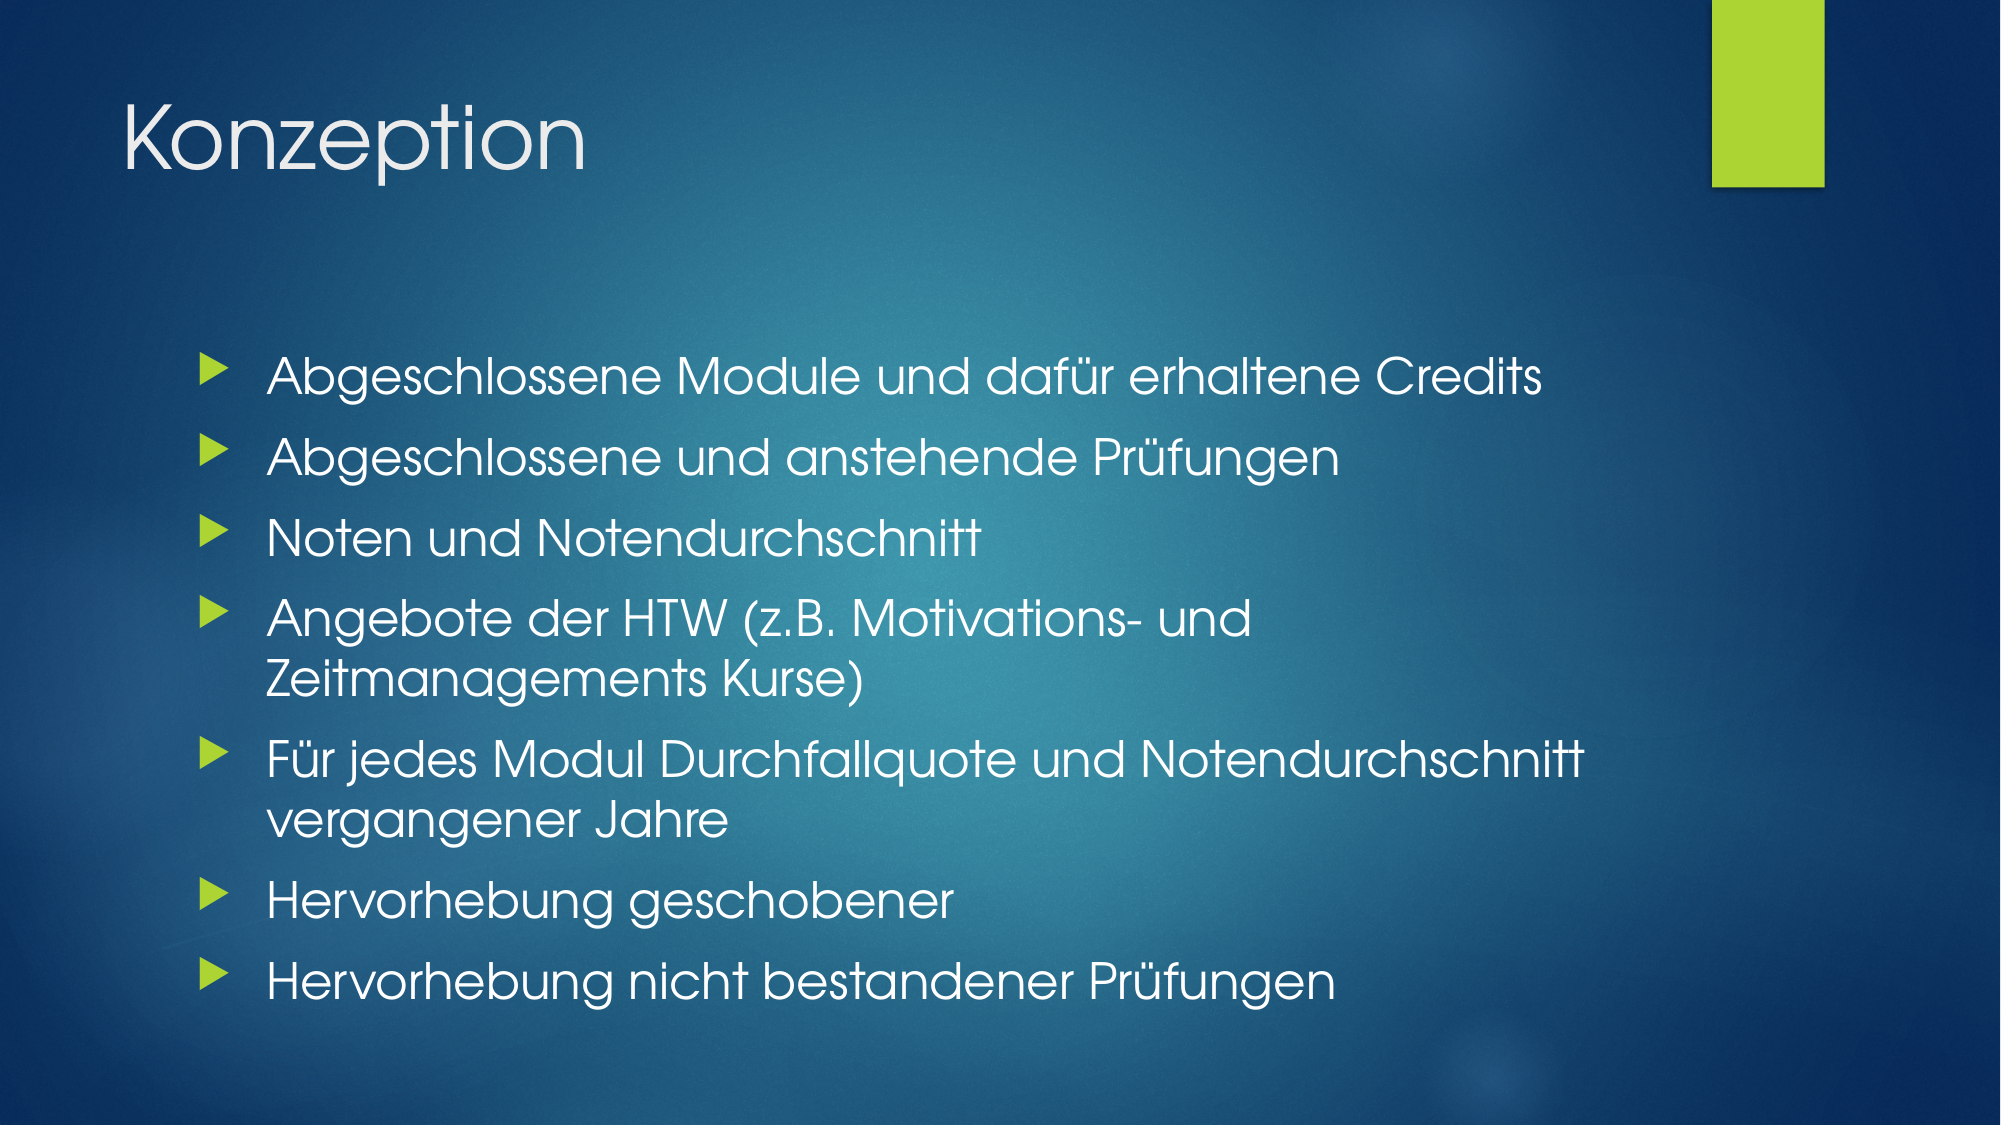

# Konzeption
 Abgeschlossene Module und dafür erhaltene Credits
 Abgeschlossene und anstehende Prüfungen
 Noten und Notendurchschnitt
 Angebote der HTW (z.B. Motivations- und
 Zeitmanagements Kurse)
 Für jedes Modul Durchfallquote und Notendurchschnitt
 vergangener Jahre
 Hervorhebung geschobener
 Hervorhebung nicht bestandener Prüfungen